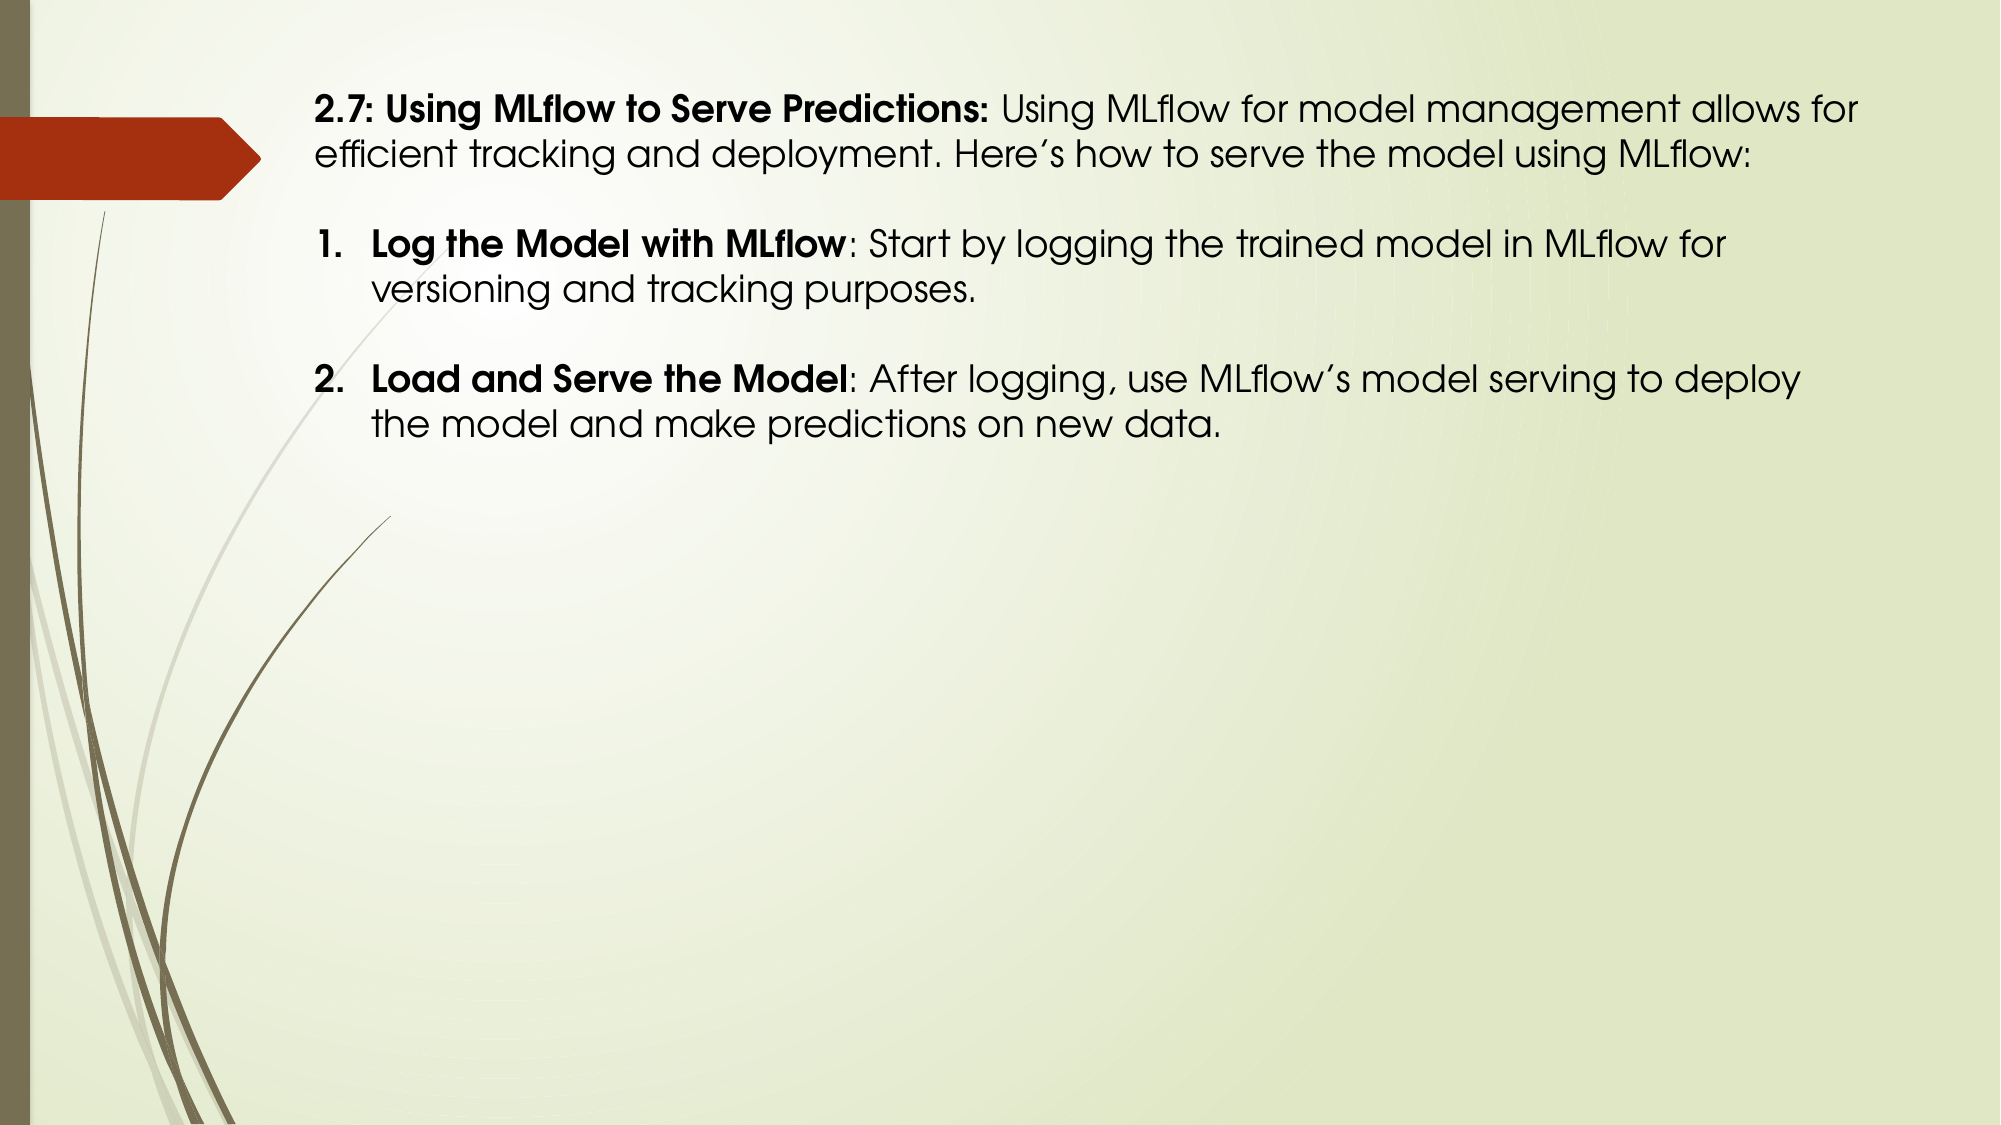

2.7: Using MLflow to Serve Predictions: Using MLflow for model management allows for efficient tracking and deployment. Here’s how to serve the model using MLflow:

Log the Model with MLflow: Start by logging the trained model in MLflow for versioning and tracking purposes.

Load and Serve the Model: After logging, use MLflow’s model serving to deploy the model and make predictions on new data.